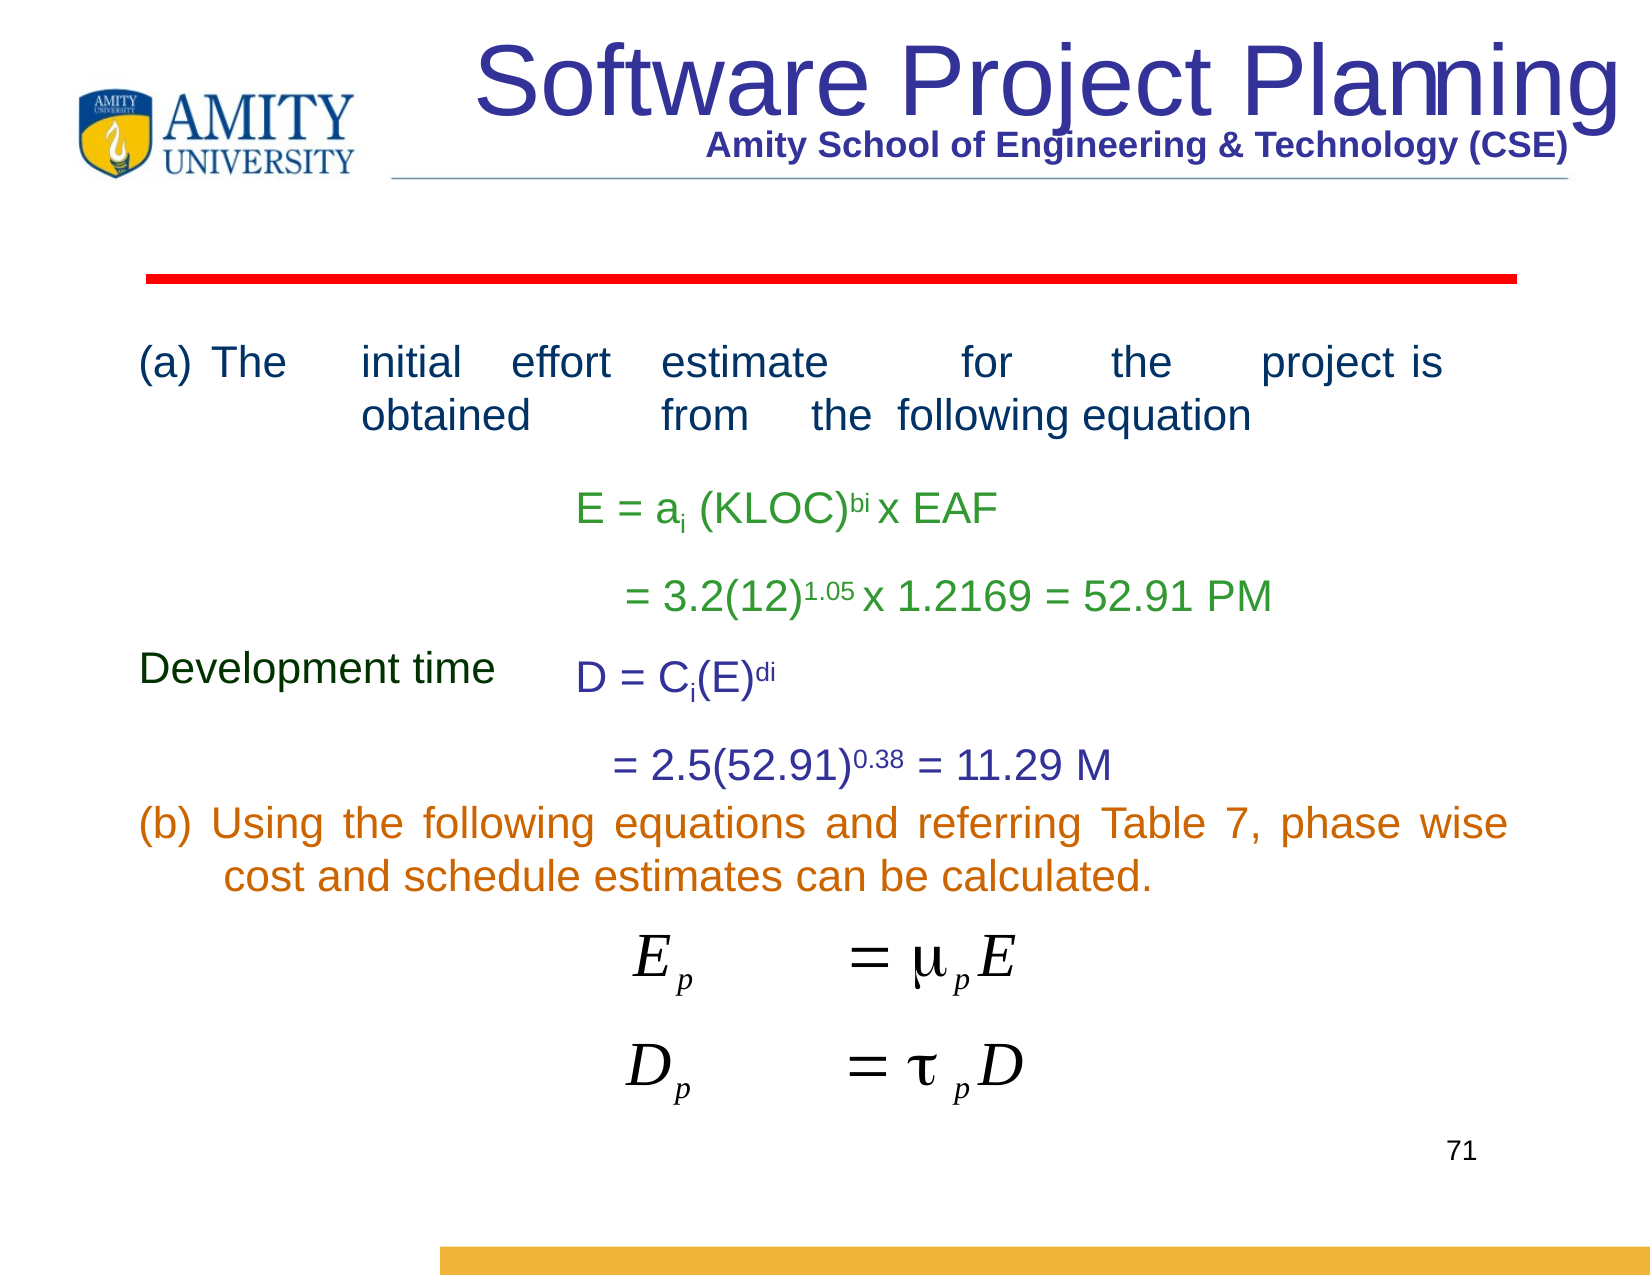

# Software Project Planning

(a) The	initial	effort	estimate	for	the	project	is	obtained	from	the  following equation
E = ai (KLOC)bi x EAF
= 3.2(12)1.05 x 1.2169 = 52.91 PM
D = Ci(E)di
= 2.5(52.91)0.38 = 11.29 M
Development time
(b) Using the following equations and referring Table 7, phase wise  cost and schedule estimates can be calculated.
Ep	= μp E
Dp	= τ p D
71
Software Engineering (3rd ed.), By K.K Aggarwal & Yogesh Singh, Copyright © New Age International Publishers, 2007